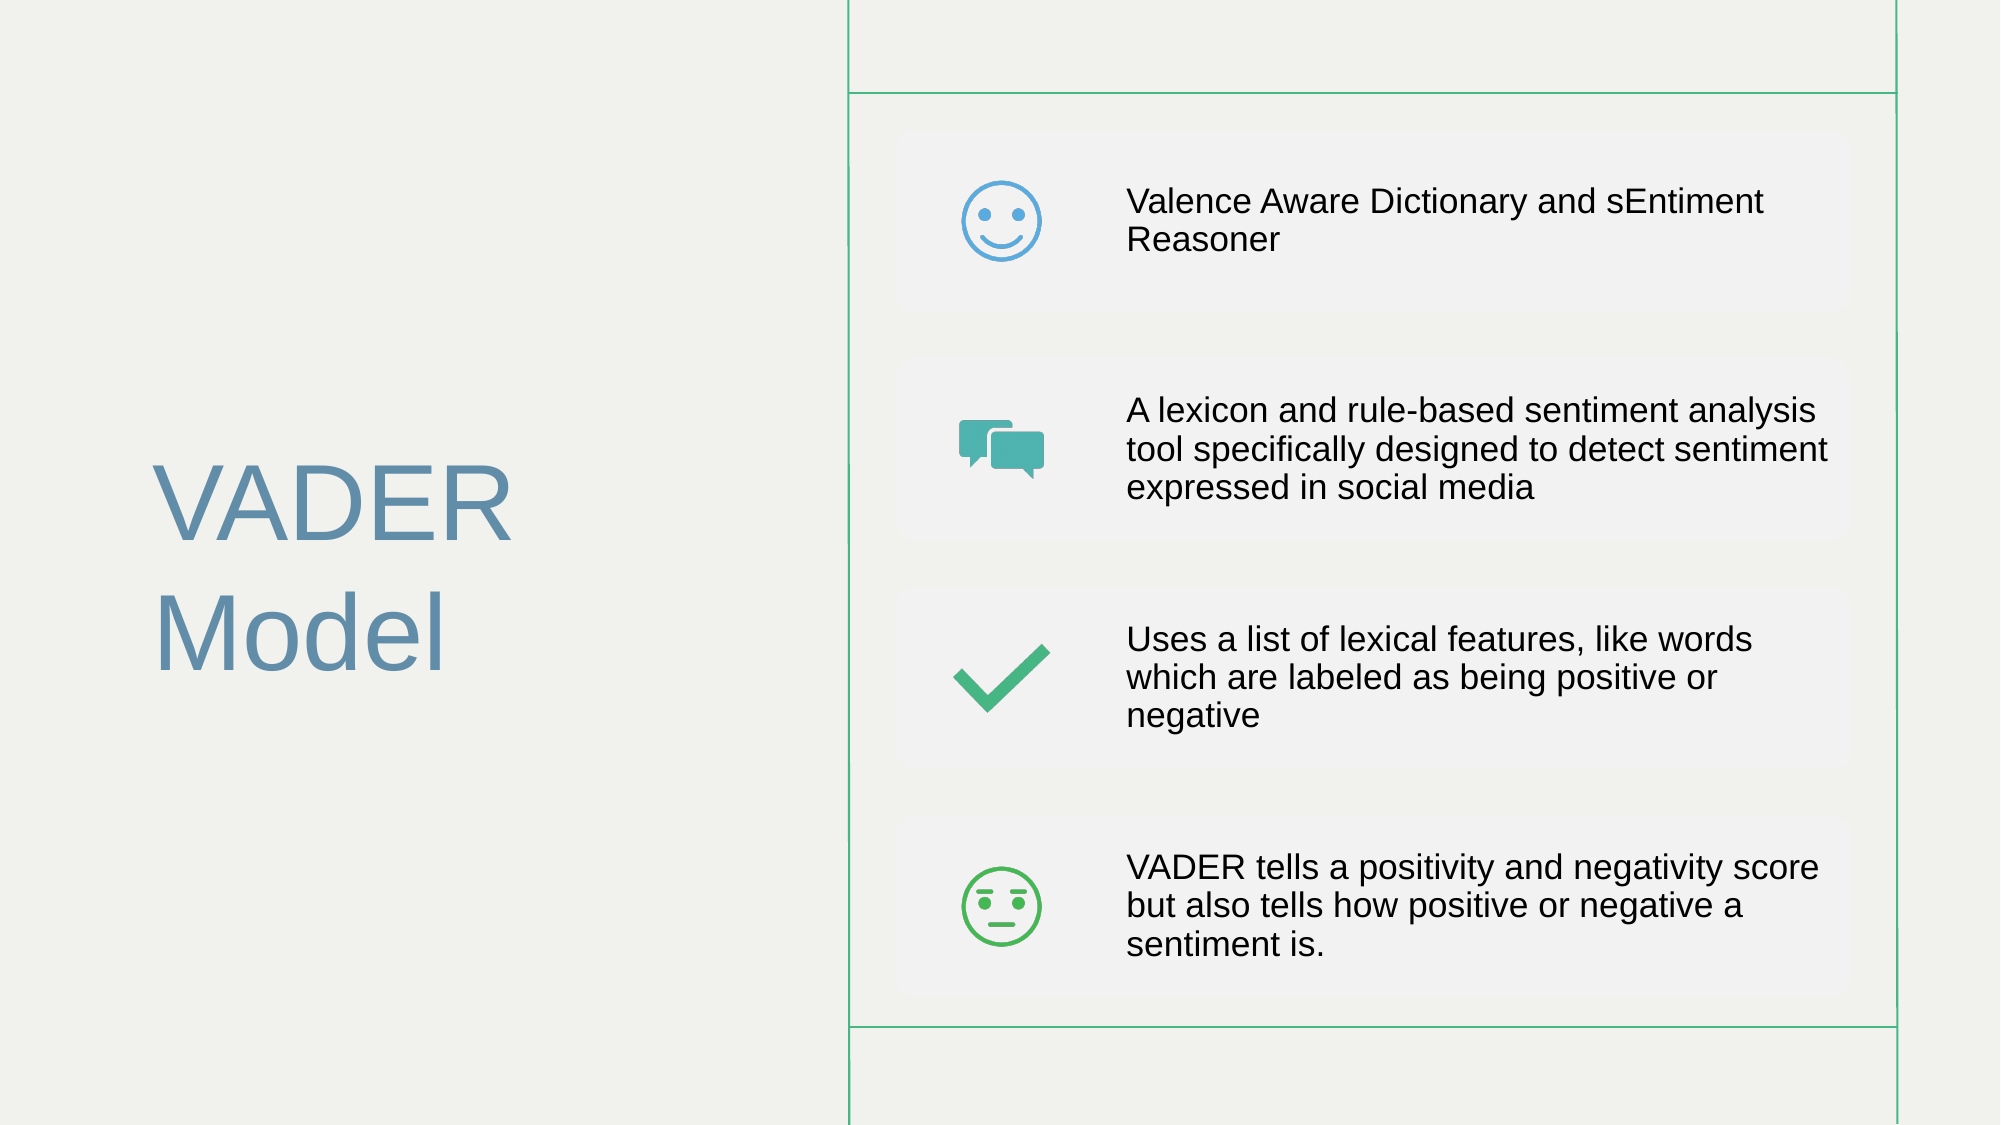

# VADER Model
Valence Aware Dictionary and sEntiment Reasoner
A lexicon and rule-based sentiment analysis tool specifically designed to detect sentiment expressed in social media
Uses a list of lexical features, like words which are labeled as being positive or negative
VADER tells a positivity and negativity score but also tells how positive or negative a sentiment is.